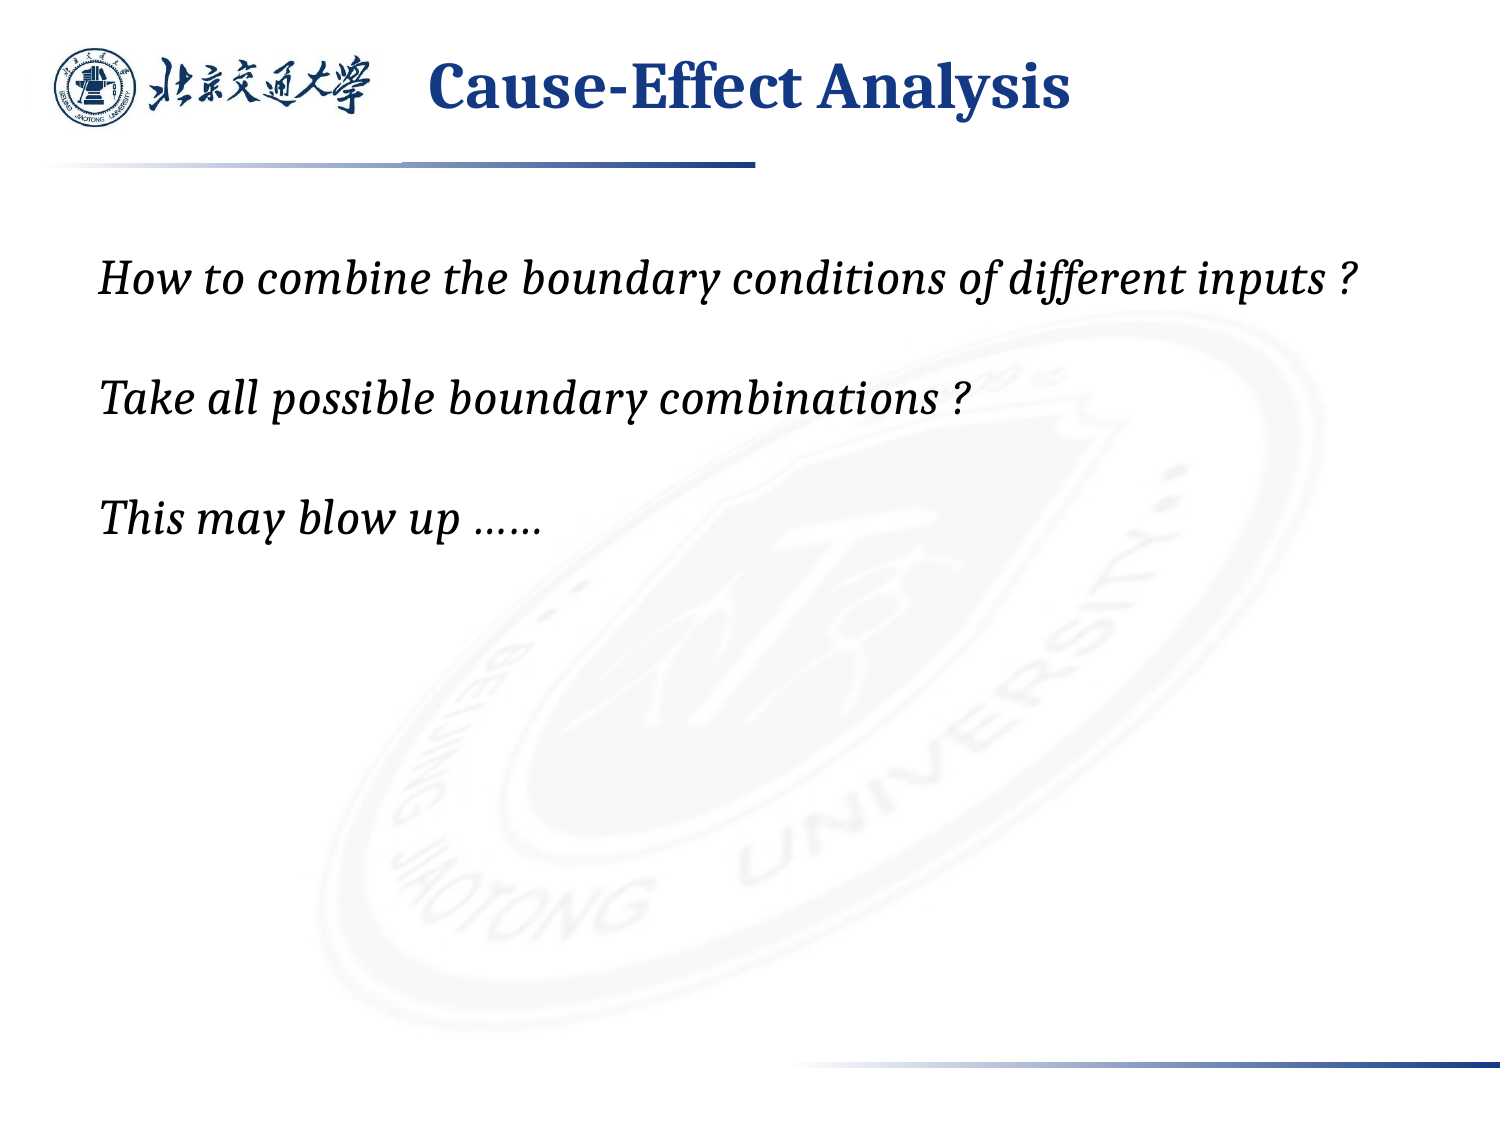

# Cause-Effect Analysis
How to combine the boundary conditions of different inputs ?
Take all possible boundary combinations ?

This may blow up ……